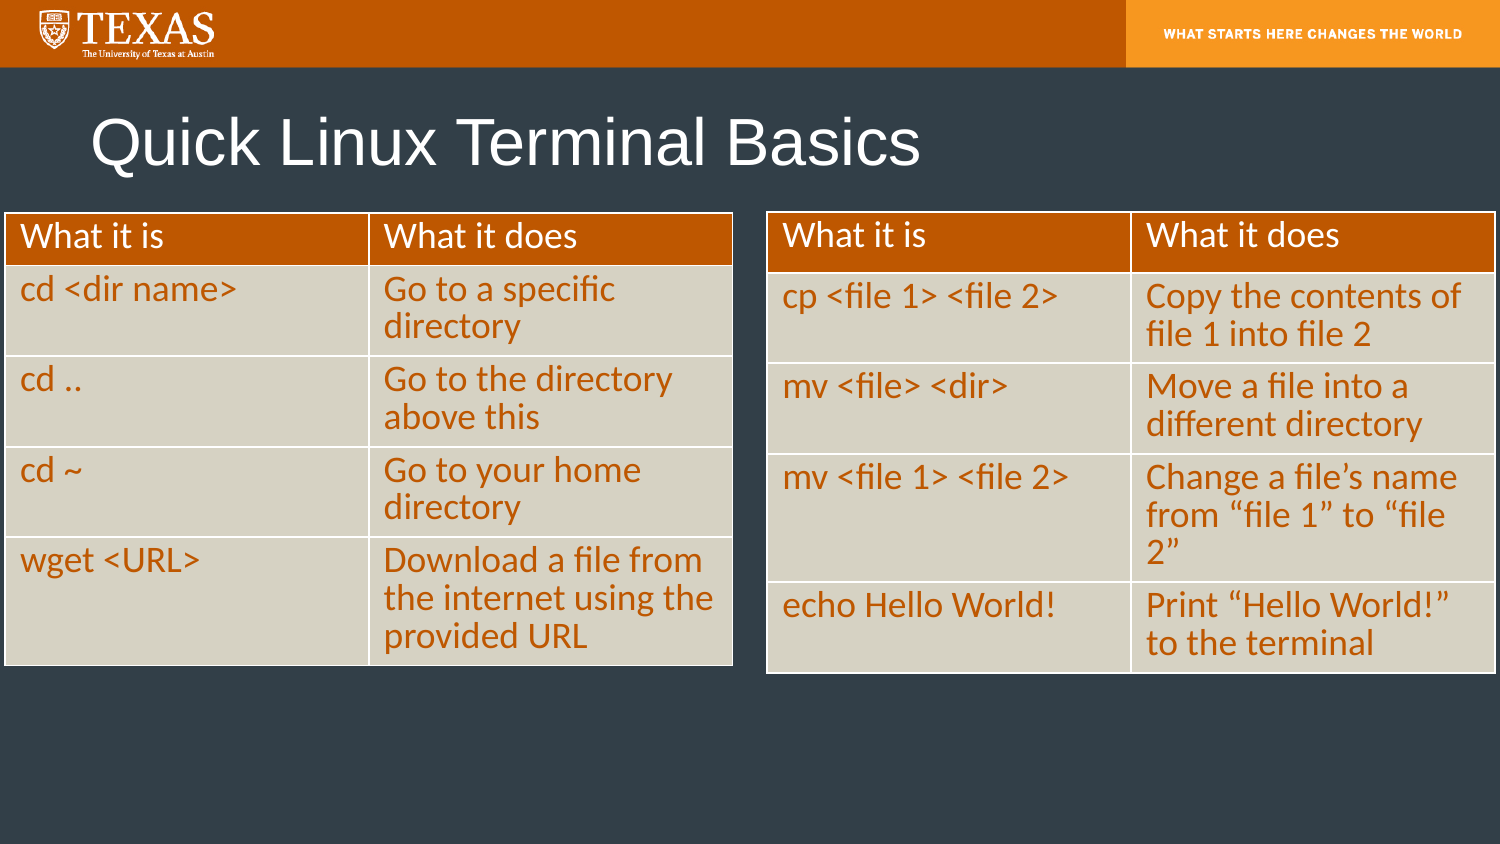

# Quick Linux Terminal Basics
| What it is | What it does |
| --- | --- |
| cp <file 1> <file 2> | Copy the contents of file 1 into file 2 |
| mv <file> <dir> | Move a file into a different directory |
| mv <file 1> <file 2> | Change a file’s name from “file 1” to “file 2” |
| echo Hello World! | Print “Hello World!” to the terminal |
| What it is | What it does |
| --- | --- |
| cd <dir name> | Go to a specific directory |
| cd .. | Go to the directory above this |
| cd ~ | Go to your home directory |
| wget <URL> | Download a file from the internet using the provided URL |